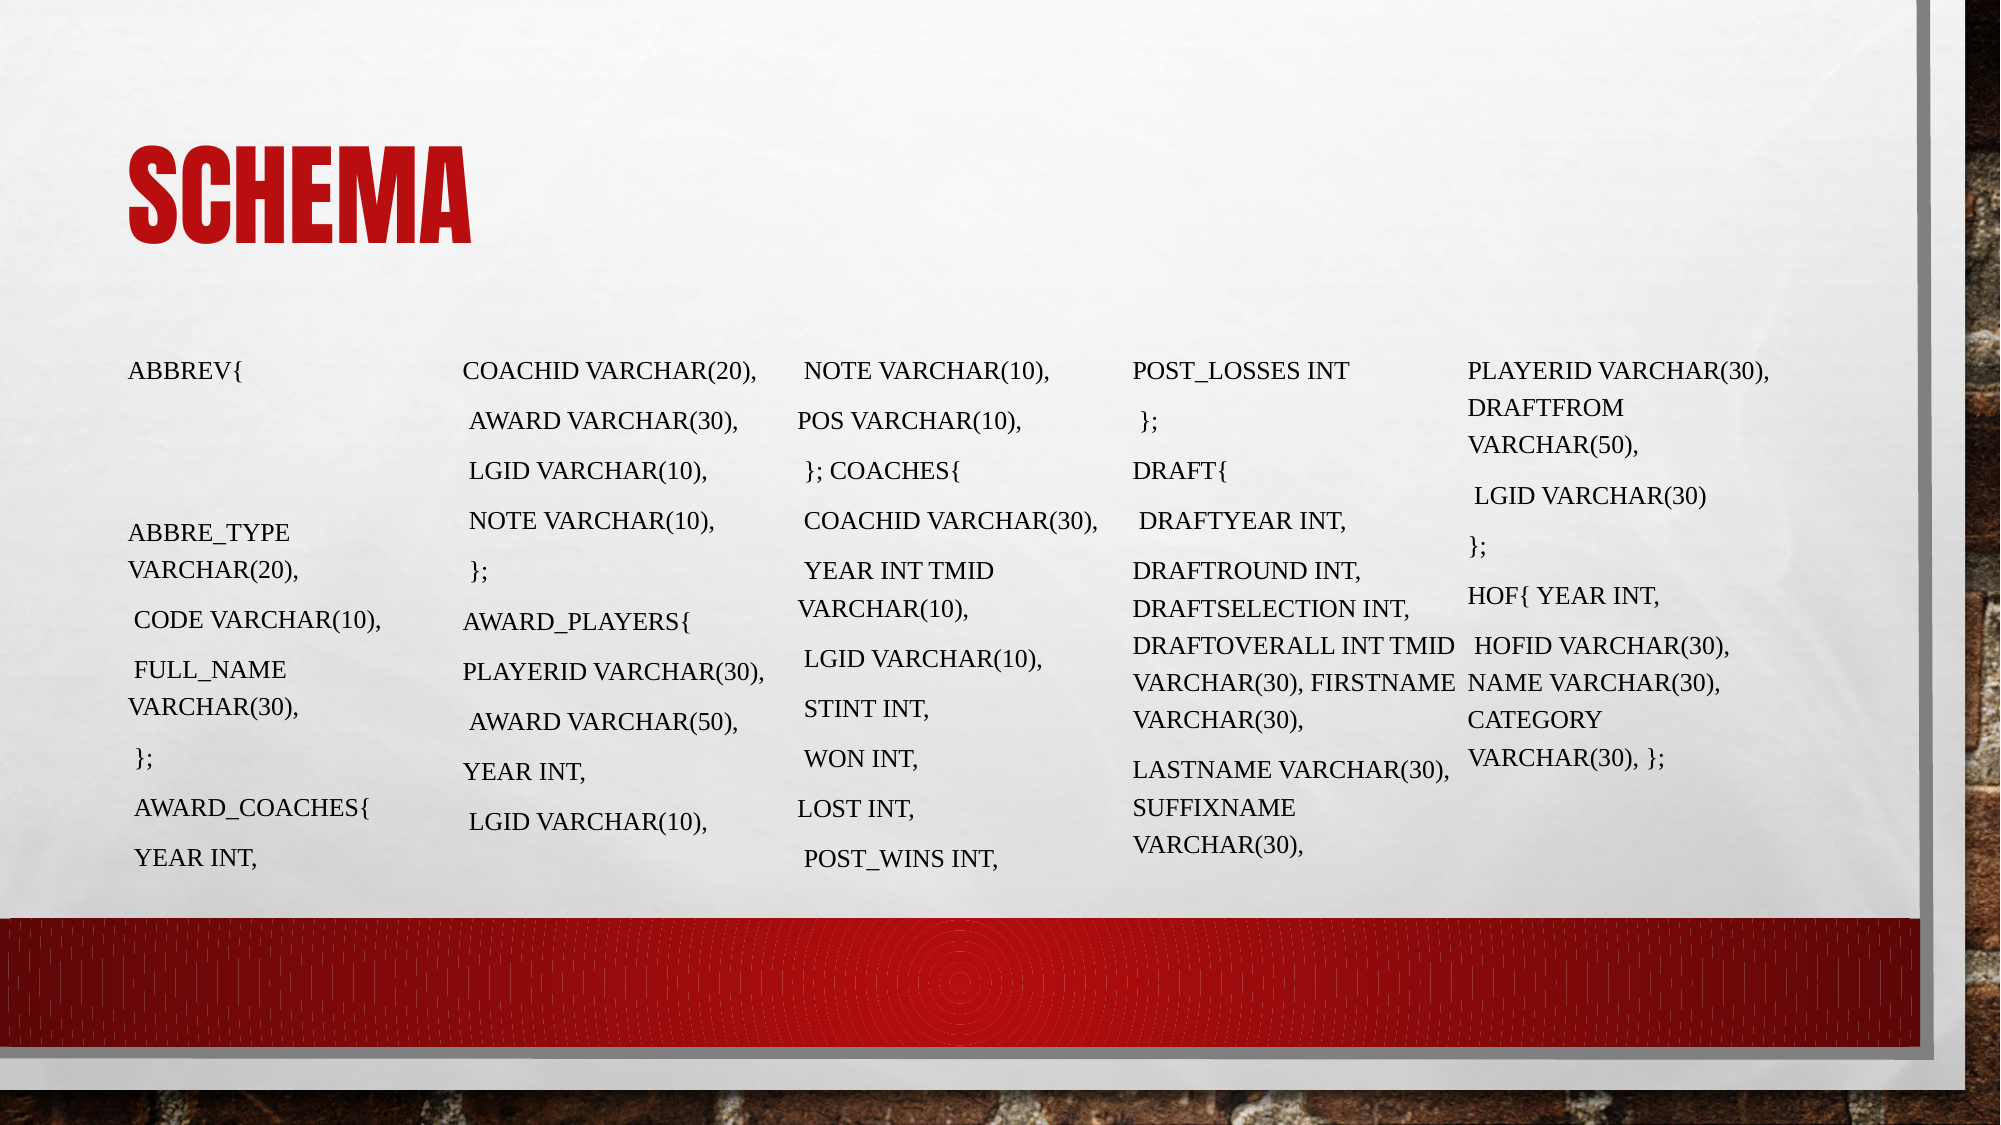

# schema
abbrev{
abbre_type VARCHAR(20),
 code VARCHAR(10),
 full_name VARCHAR(30),
 };
 award_coaches{
 year INT,
coachID VARCHAR(20),
 award VARCHAR(30),
 lgID VARCHAR(10),
 note VARCHAR(10),
 };
award_players{
playerID VARCHAR(30),
 award VARCHAR(50),
year INT,
 lgID VARCHAR(10),
 note VARCHAR(10),
pos VARCHAR(10),
 }; coaches{
 coachID VARCHAR(30),
 year INT tmID VARCHAR(10),
 lgID VARCHAR(10),
 stint INT,
 won INT,
lost INT,
 post_wins INT,
post_losses INT
 };
draft{
 draftYear INT,
draftRound INT, draftSelection INT, draftOverall INT tmID VARCHAR(30), firstName VARCHAR(30),
lastName VARCHAR(30), suffixName VARCHAR(30),
playerID VARCHAR(30), draftFrom VARCHAR(50),
 lgID VARCHAR(30)
};
hof{ year INT,
 hofID VARCHAR(30), name VARCHAR(30), category VARCHAR(30), };